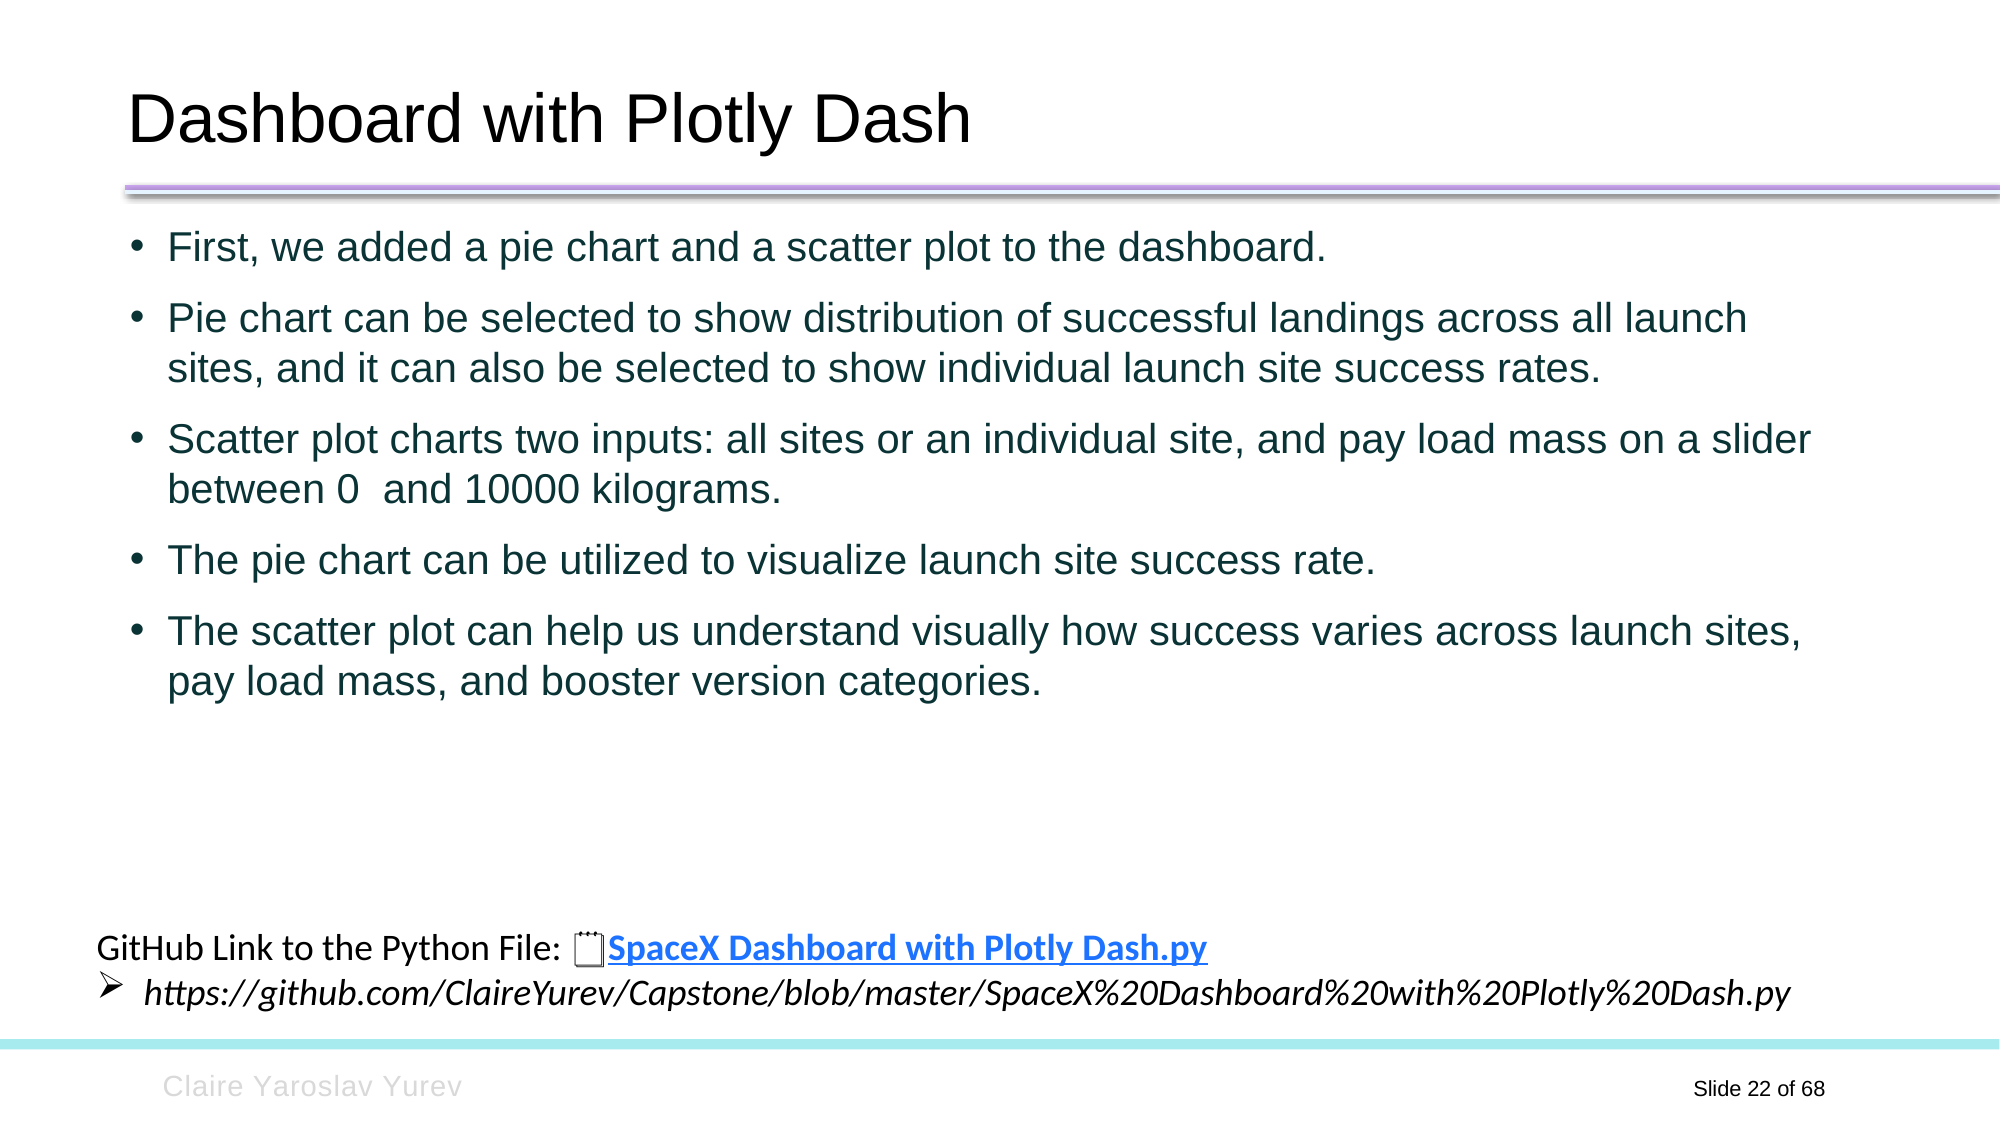

Dashboard with Plotly Dash
First, we added a pie chart and a scatter plot to the dashboard.
Pie chart can be selected to show distribution of successful landings across all launch sites, and it can also be selected to show individual launch site success rates.
Scatter plot charts two inputs: all sites or an individual site, and pay load mass on a slider between 0  and 10000 kilograms.
The pie chart can be utilized to visualize launch site success rate.
The scatter plot can help us understand visually how success varies across launch sites, pay load mass, and booster version categories.
GitHub Link to the Python File: 🗒SpaceX Dashboard with Plotly Dash.py
https://github.com/ClaireYurev/Capstone/blob/master/SpaceX%20Dashboard%20with%20Plotly%20Dash.py
C l a i r e   Y a r o s l a v   Y u r e v
Slide 2 of 68
Slide 22 of 68